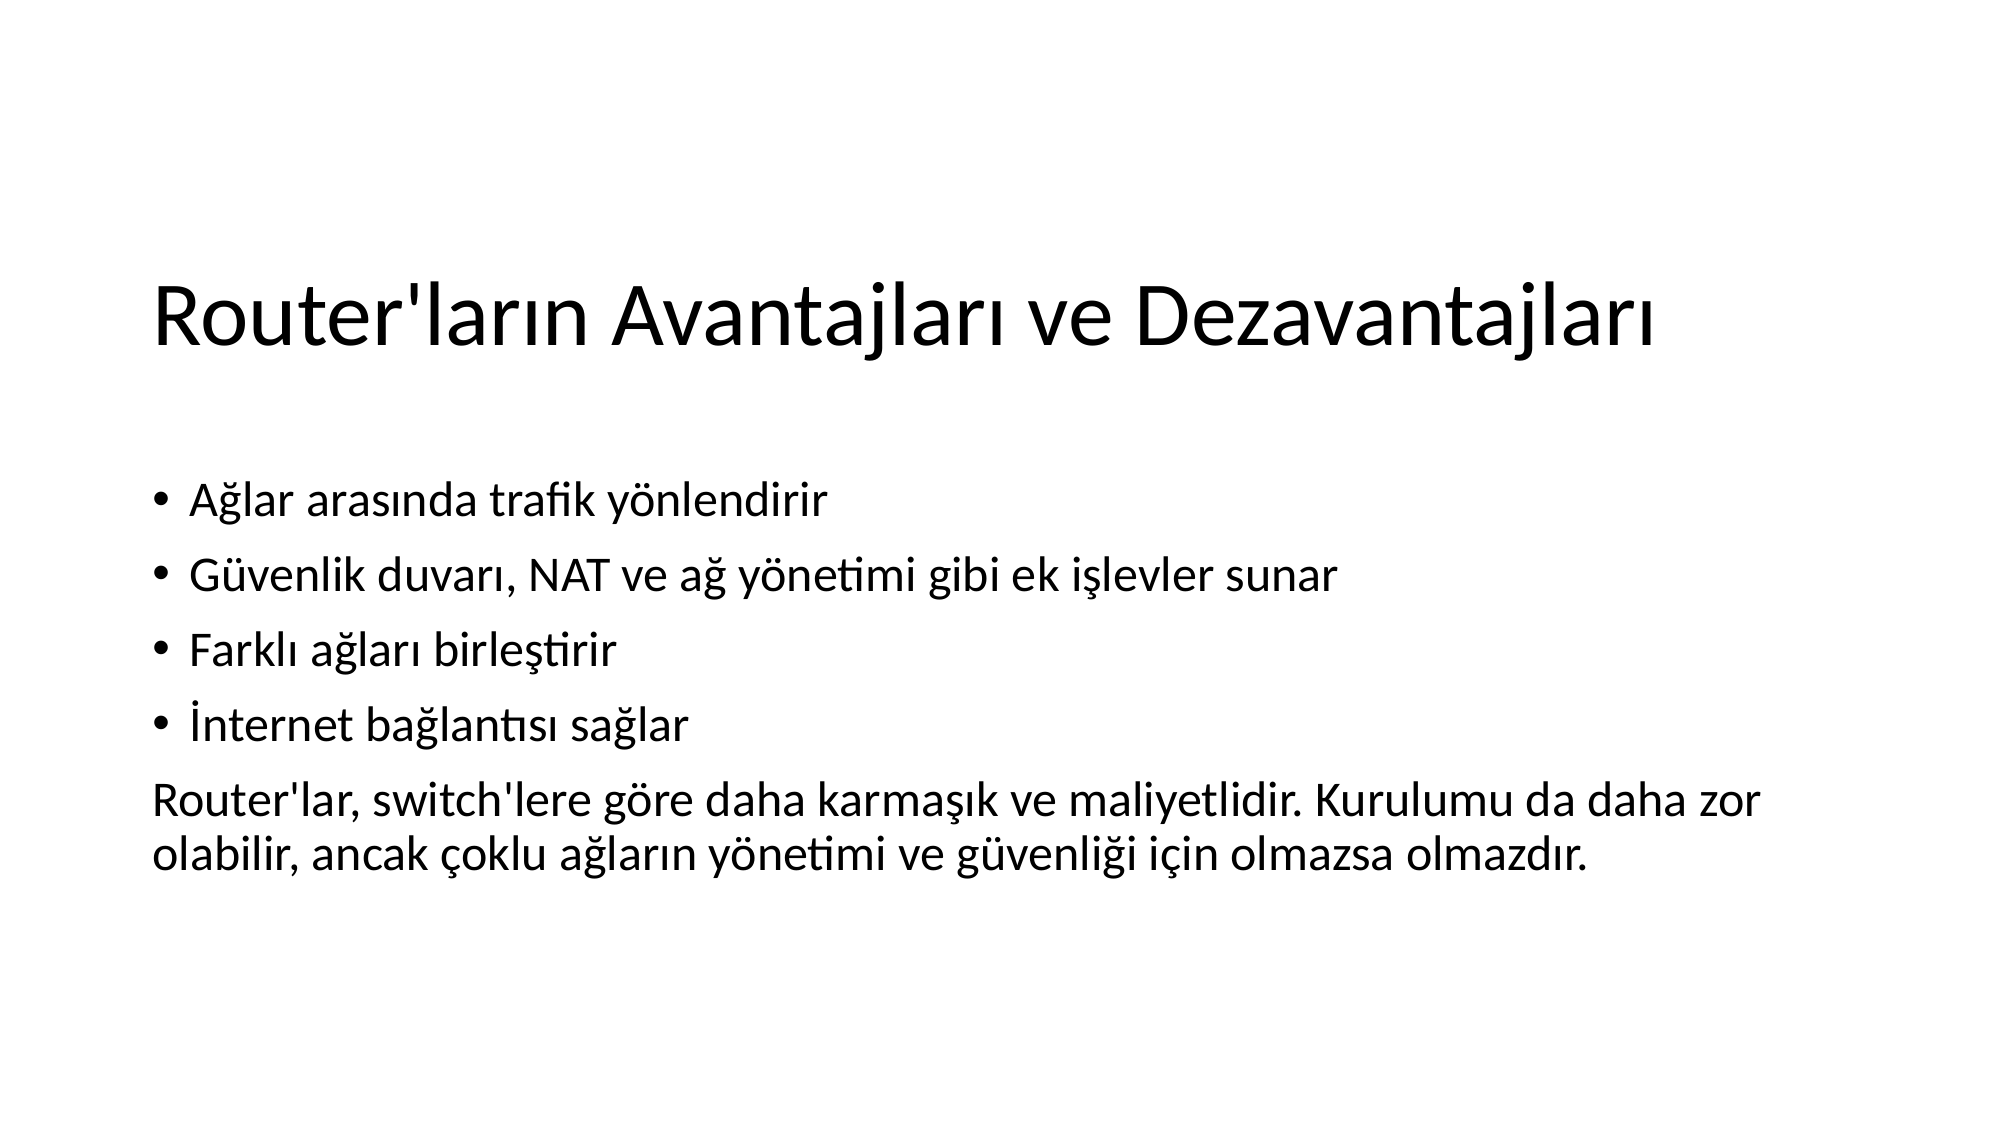

# Router'ların Avantajları ve Dezavantajları
Ağlar arasında trafik yönlendirir
Güvenlik duvarı, NAT ve ağ yönetimi gibi ek işlevler sunar
Farklı ağları birleştirir
İnternet bağlantısı sağlar
Router'lar, switch'lere göre daha karmaşık ve maliyetlidir. Kurulumu da daha zor olabilir, ancak çoklu ağların yönetimi ve güvenliği için olmazsa olmazdır.